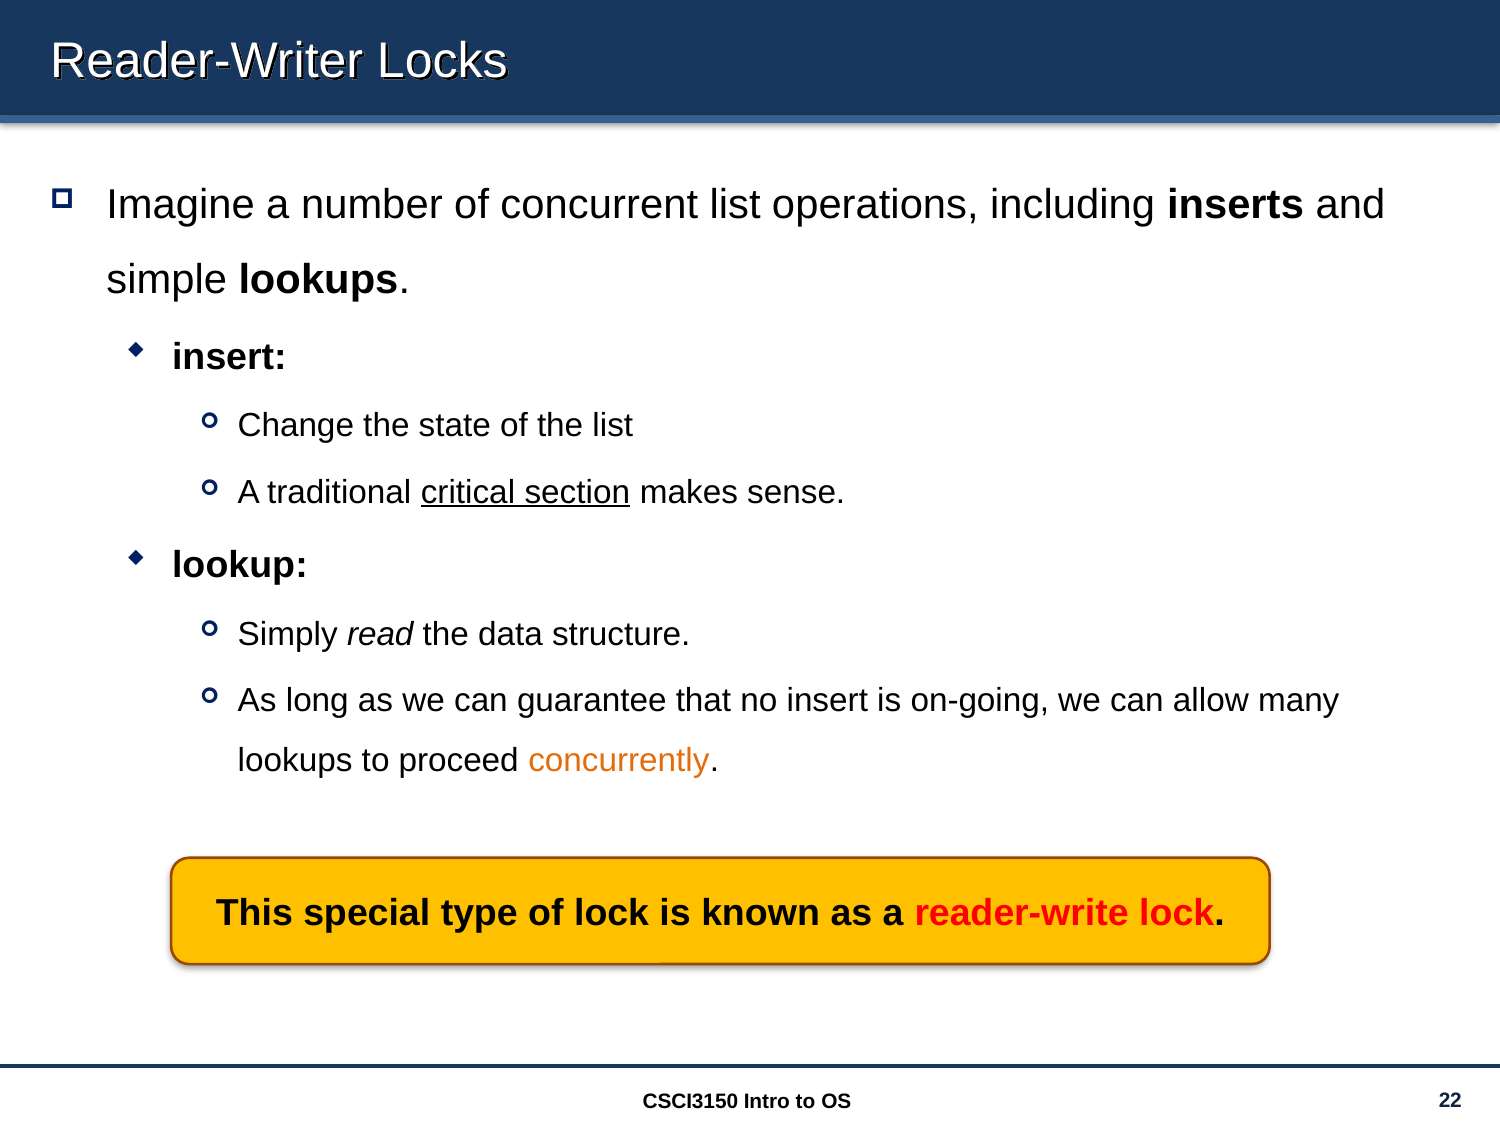

# Reader-Writer Locks
Imagine a number of concurrent list operations, including inserts and simple lookups.
insert:
Change the state of the list
A traditional critical section makes sense.
lookup:
Simply read the data structure.
As long as we can guarantee that no insert is on-going, we can allow many lookups to proceed concurrently.

This special type of lock is known as a reader-write lock.
CSCI3150 Intro to OS
22